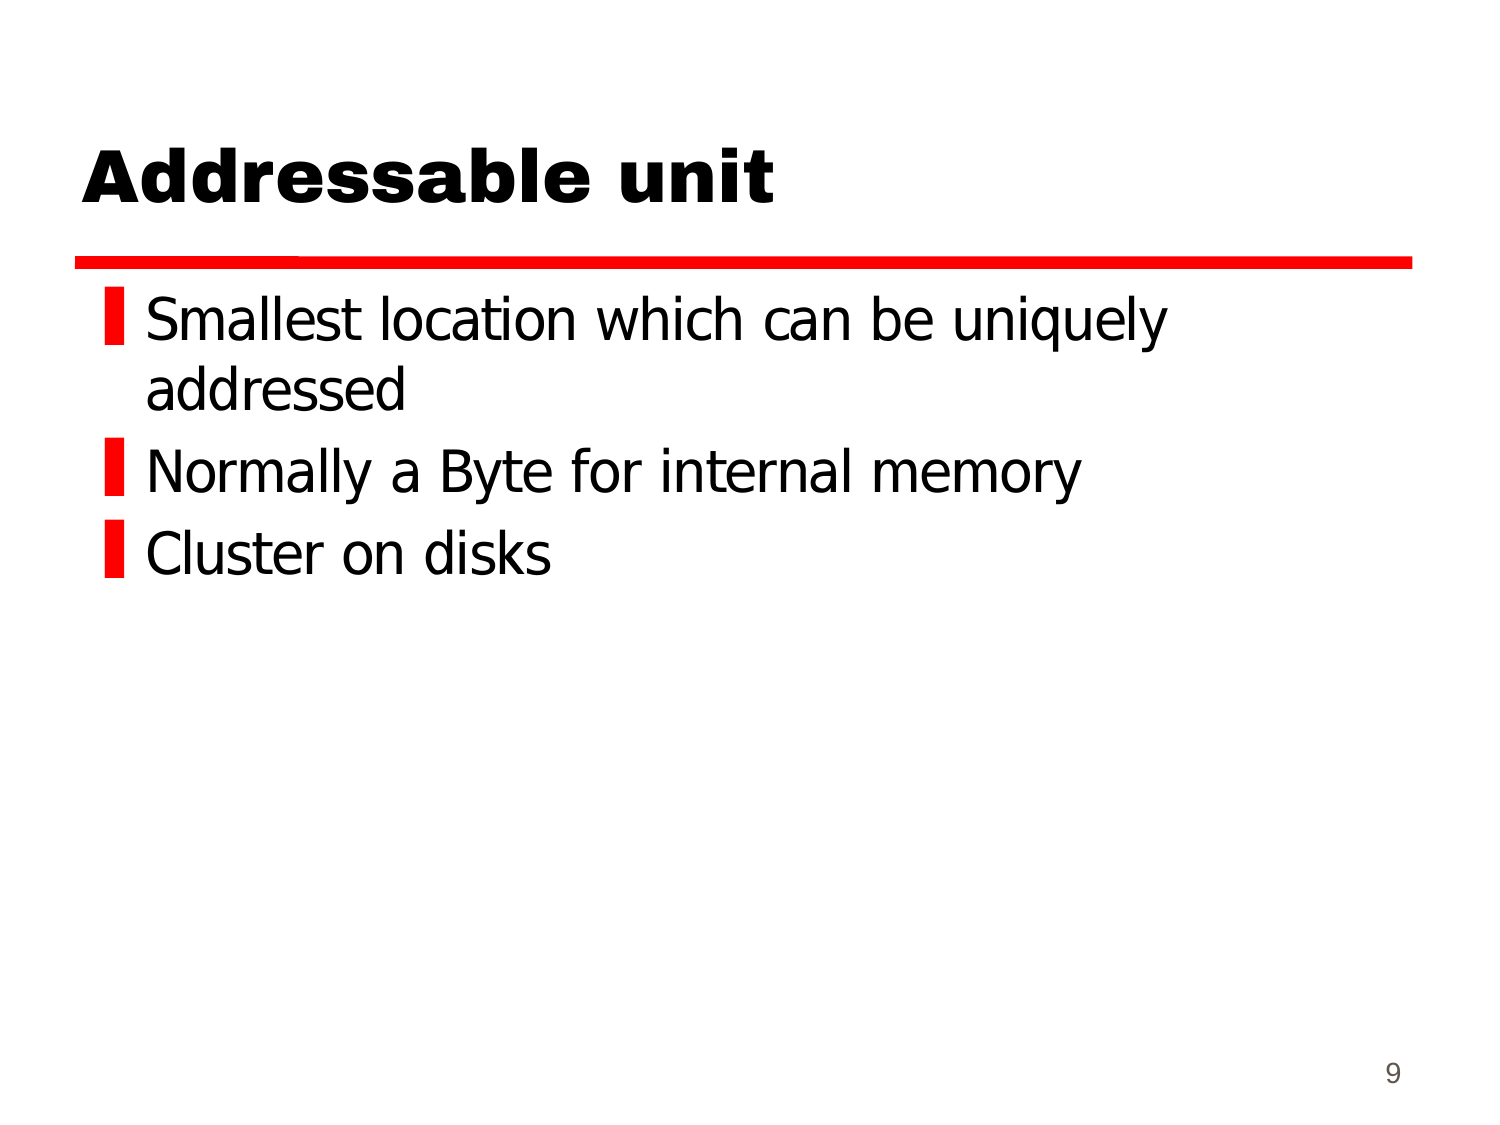

# Addressable unit
Smallest location which can be uniquely addressed
Normally a Byte for internal memory
Cluster on disks
9